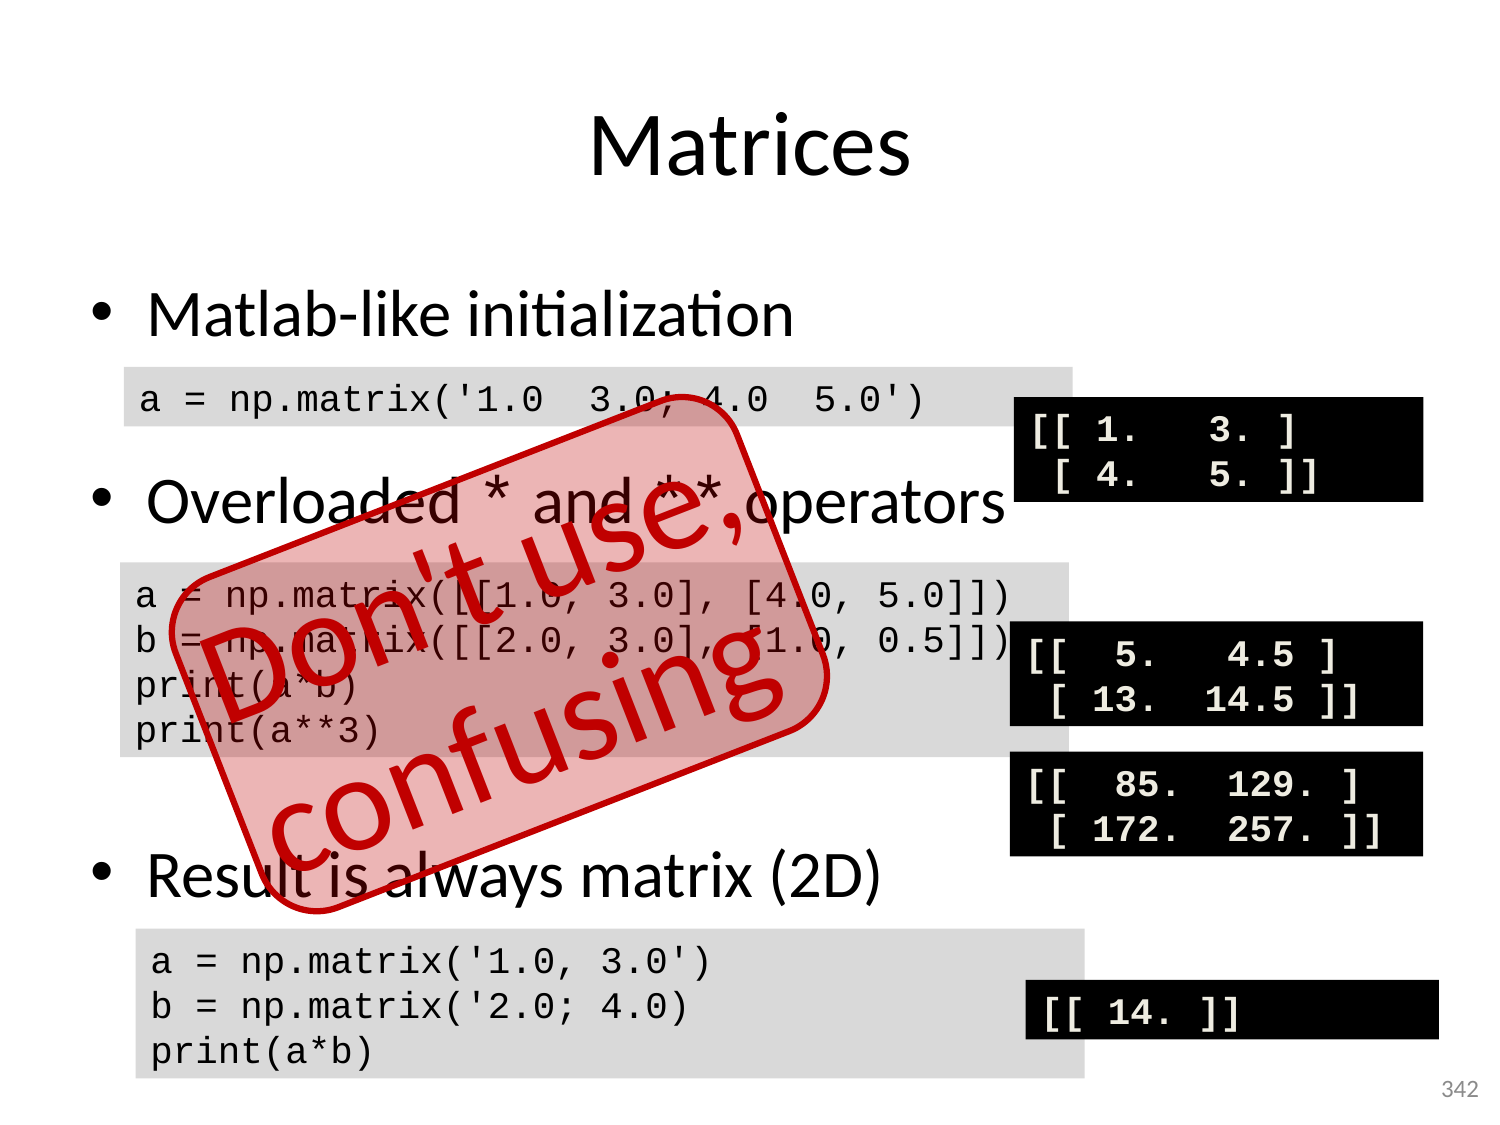

# Matrices
Matlab-like initialization

Overloaded * and ** operators

Result is always matrix (2D)
a = np.matrix('1.0  3.0; 4.0  5.0')
[[ 1.   3. ]
 [ 4.   5. ]]
Don't use,
confusing

a = np.matrix([[1.0, 3.0], [4.0, 5.0]])
b = np.matrix([[2.0, 3.0], [1.0, 0.5]])
print(a*b)
print(a**3)
[[  5.   4.5 ]
 [ 13.  14.5 ]]
[[  85.  129. ]
 [ 172.  257. ]]
a = np.matrix('1.0, 3.0')
b = np.matrix('2.0; 4.0)
print(a*b)
[[ 14. ]]
342